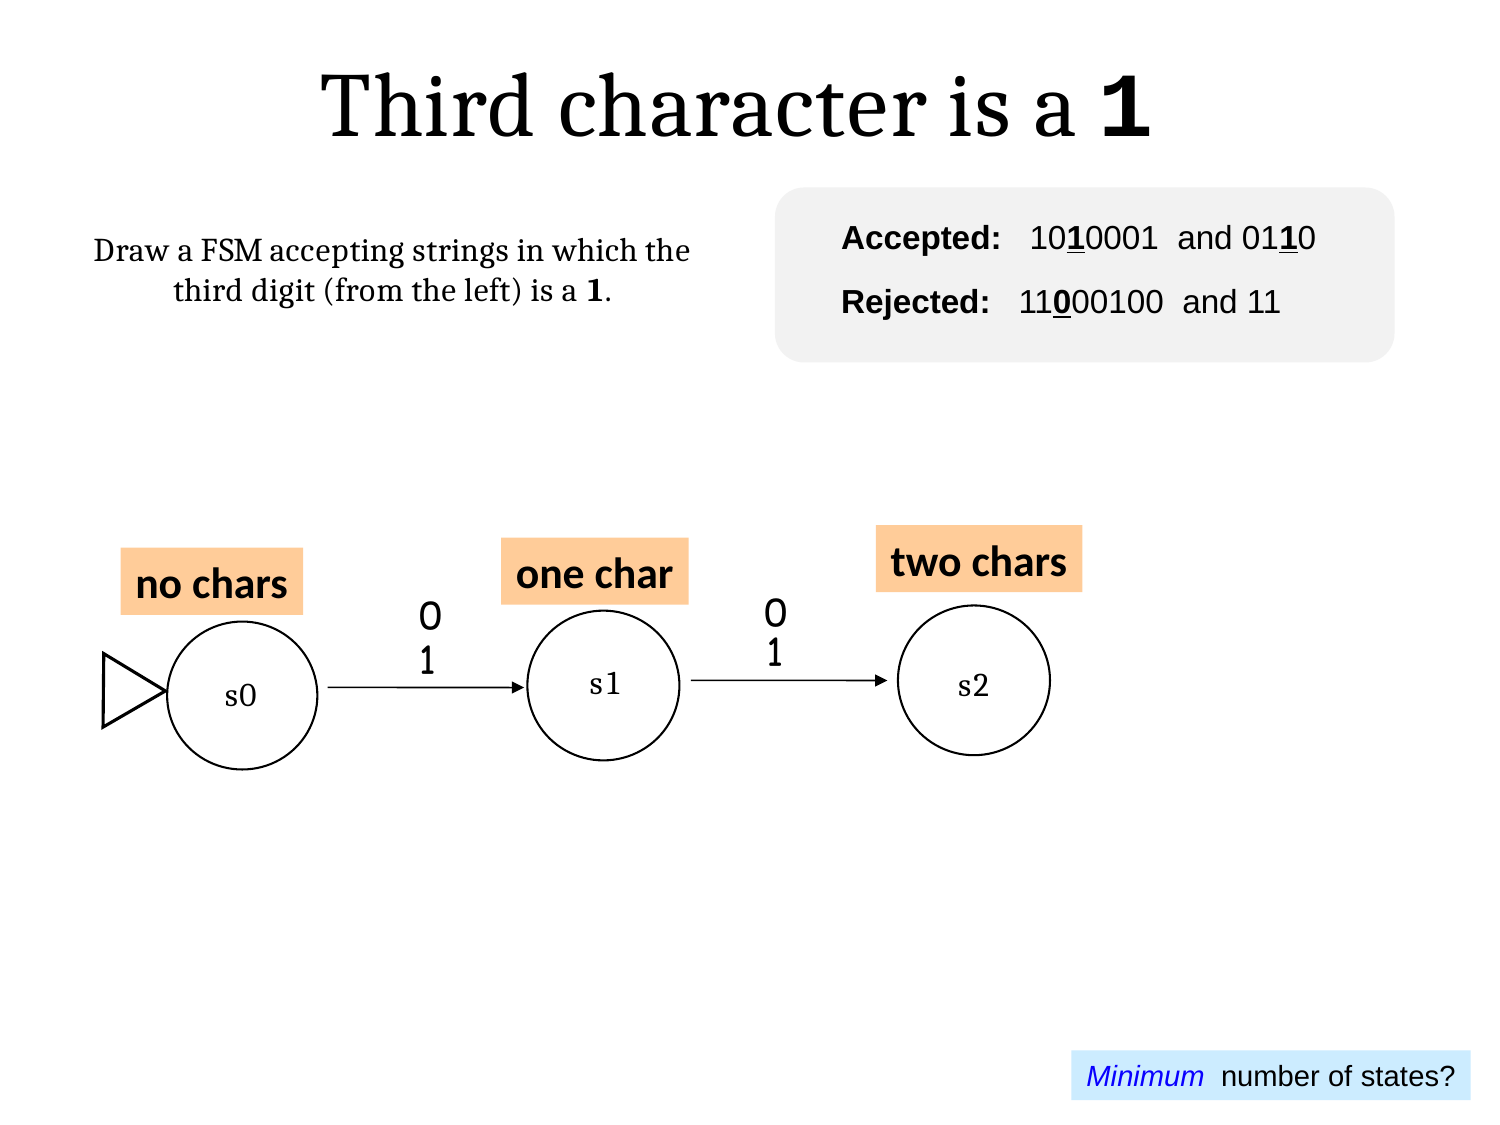

Third character is a 1

Draw a FSM accepting strings in which the third digit (from the left) is a 1.
Accepted:   1010001  and 0110
Rejected:   11000100  and 11
two chars
one char
no chars
0
0

1

1
s1
s2

s0

Minimum  number of states?